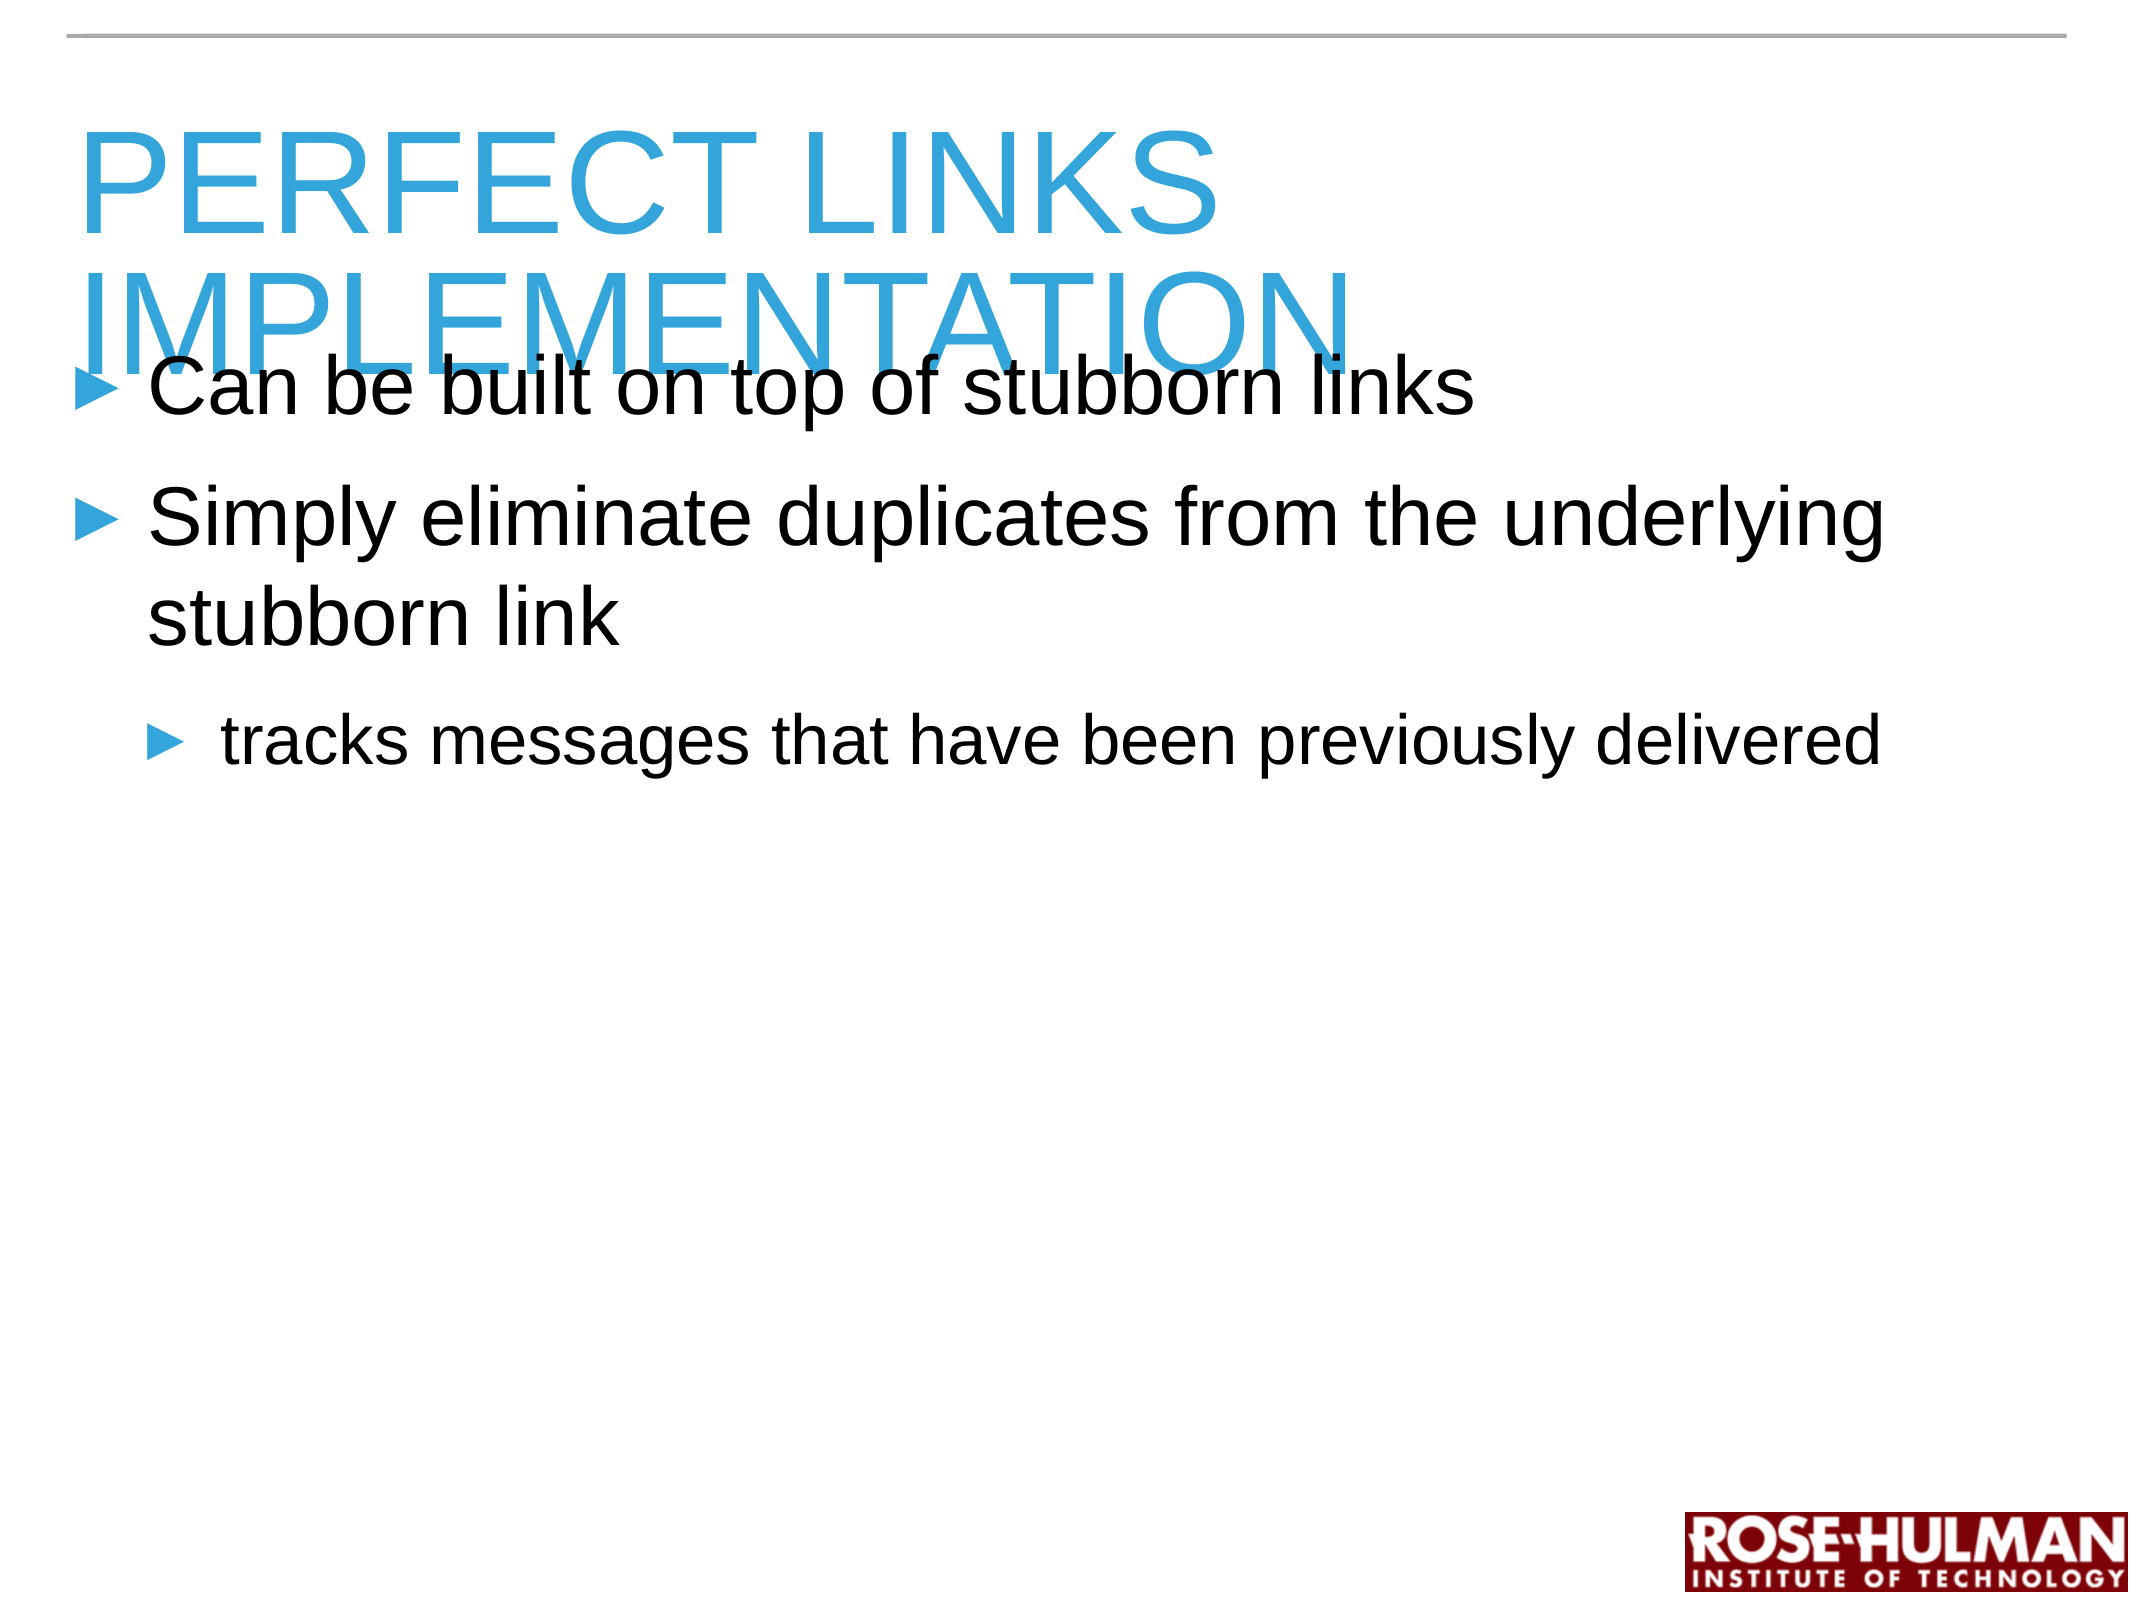

# perfect links implementation
Can be built on top of stubborn links
Simply eliminate duplicates from the underlying stubborn link
tracks messages that have been previously delivered
52